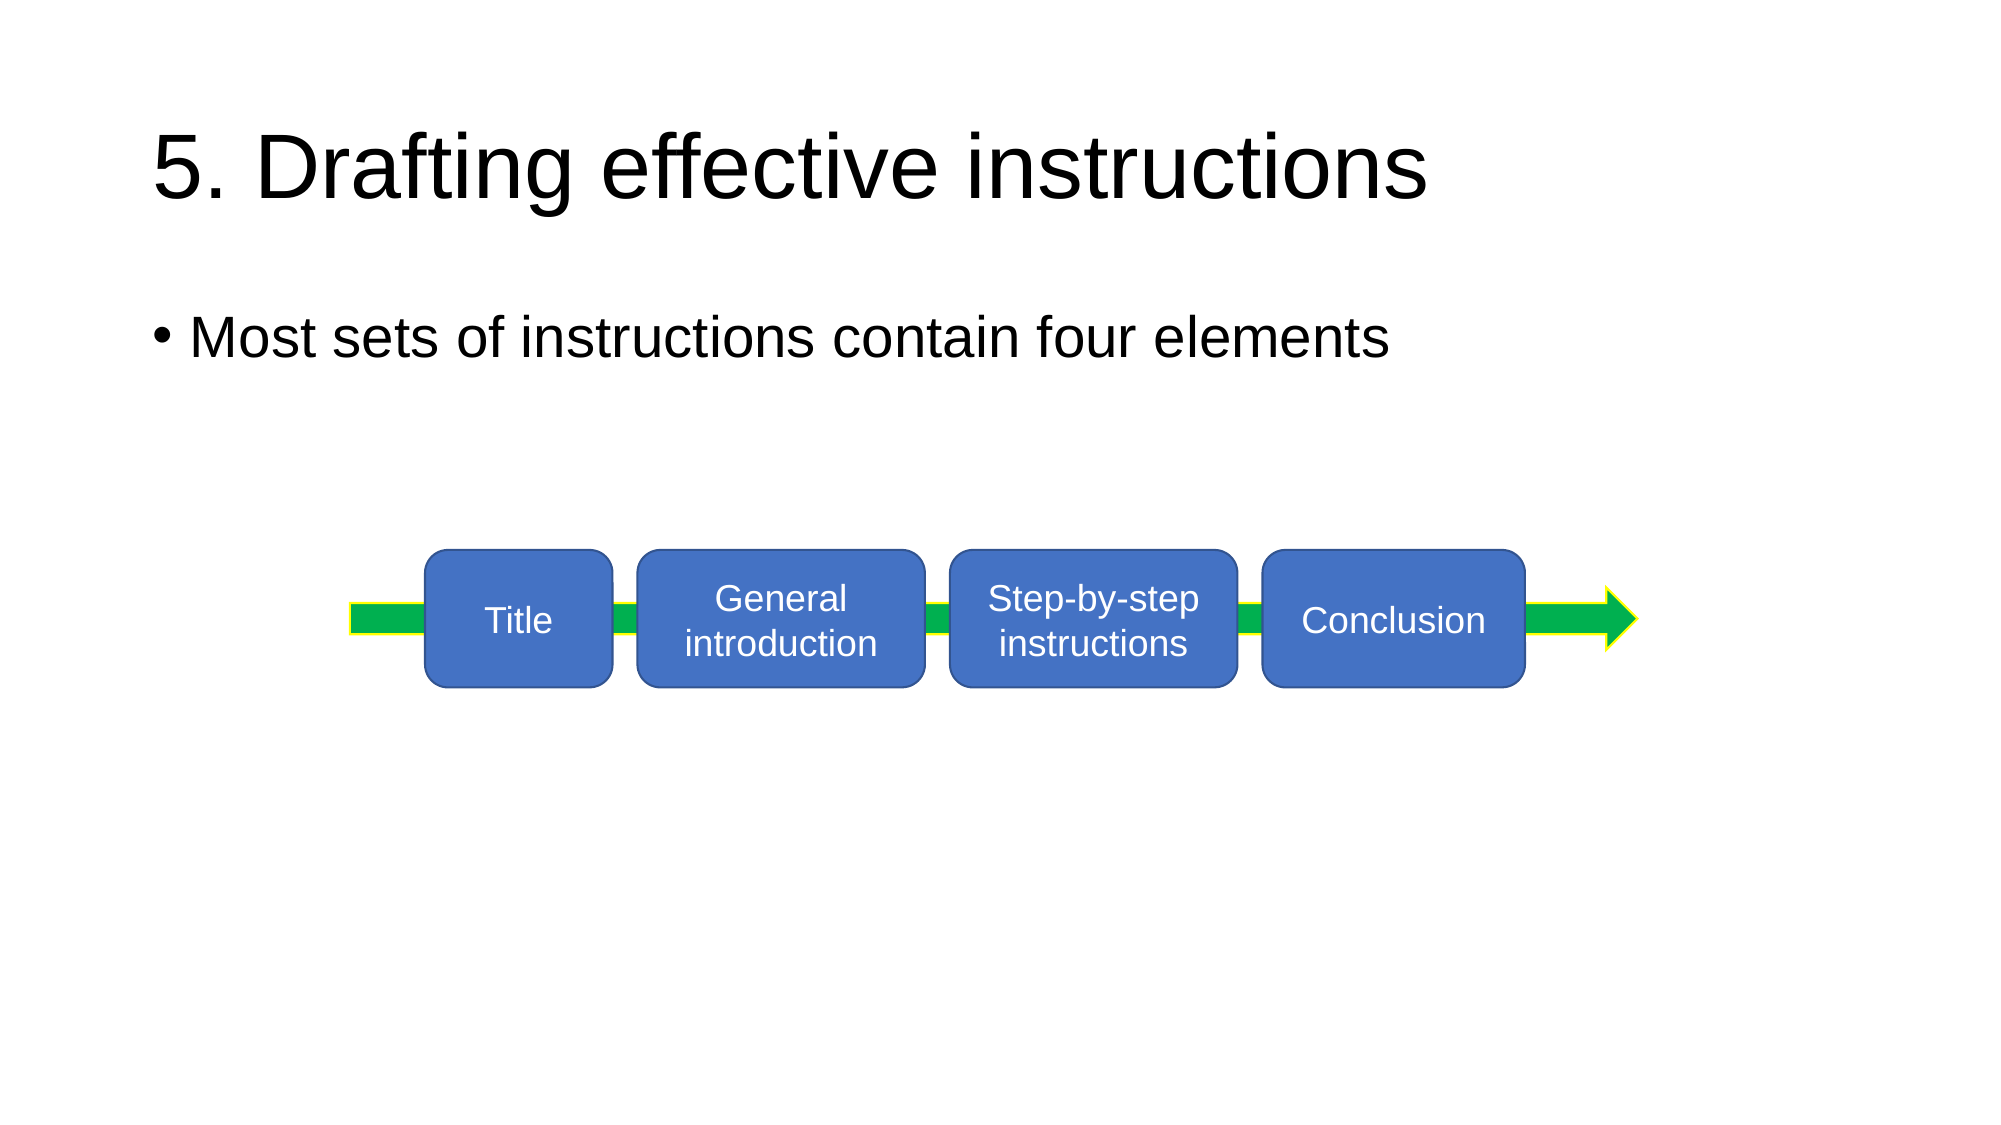

# 5. Drafting effective instructions
Most sets of instructions contain four elements
Title
General introduction
Step-by-step instructions
Conclusion